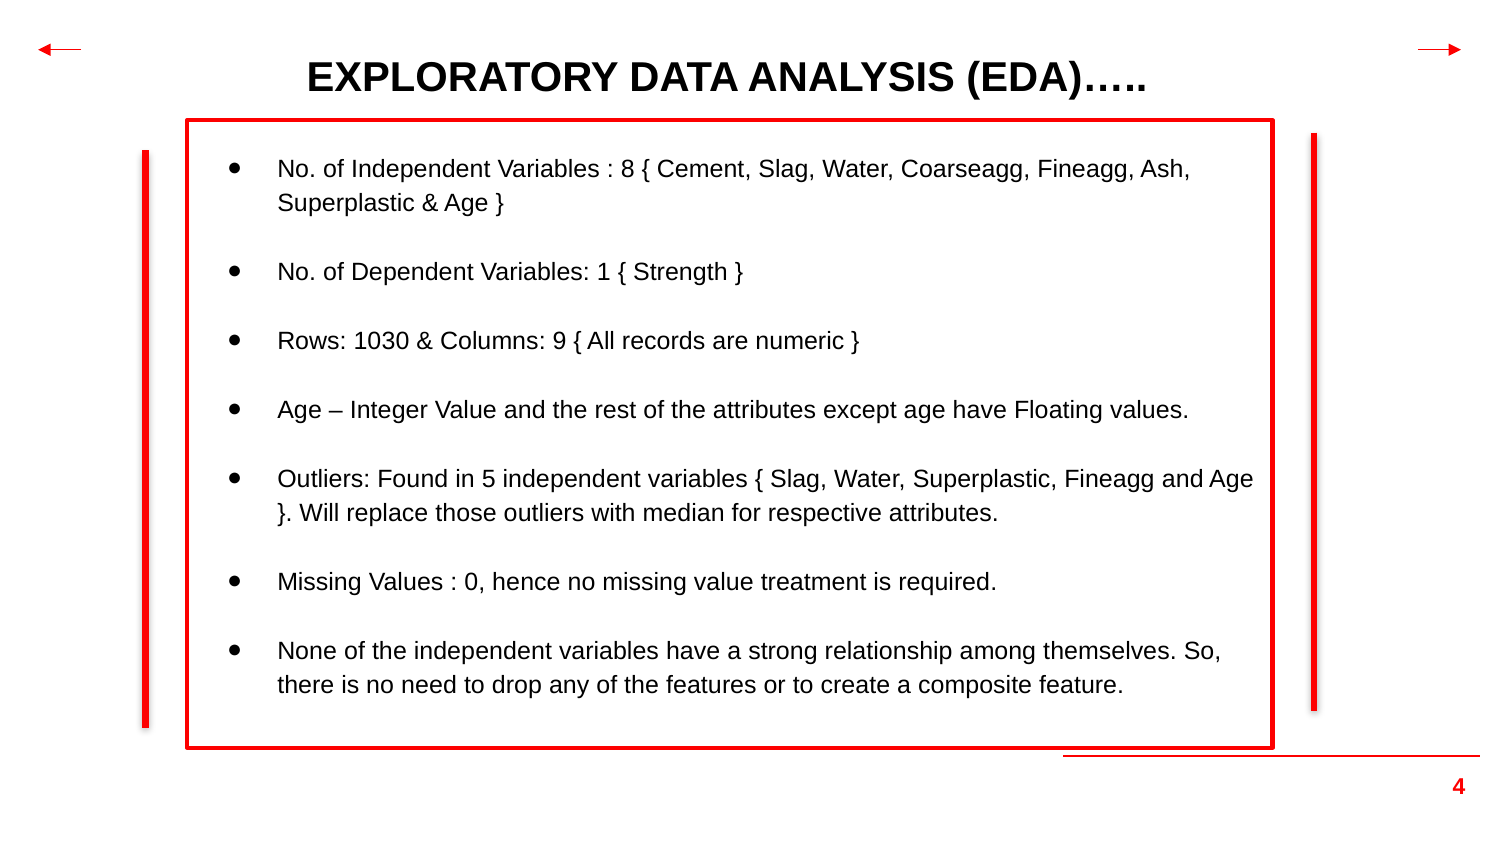

# EXPLORATORY DATA ANALYSIS (EDA)…..

No. of Independent Variables : 8 { Cement, Slag, Water, Coarseagg, Fineagg, Ash, Superplastic & Age }

No. of Dependent Variables: 1 { Strength }

Rows: 1030 & Columns: 9 { All records are numeric }

Age – Integer Value and the rest of the attributes except age have Floating values.

Outliers: Found in 5 independent variables { Slag, Water, Superplastic, Fineagg and Age }. Will replace those outliers with median for respective attributes.

Missing Values : 0, hence no missing value treatment is required.

None of the independent variables have a strong relationship among themselves. So, there is no need to drop any of the features or to create a composite feature.